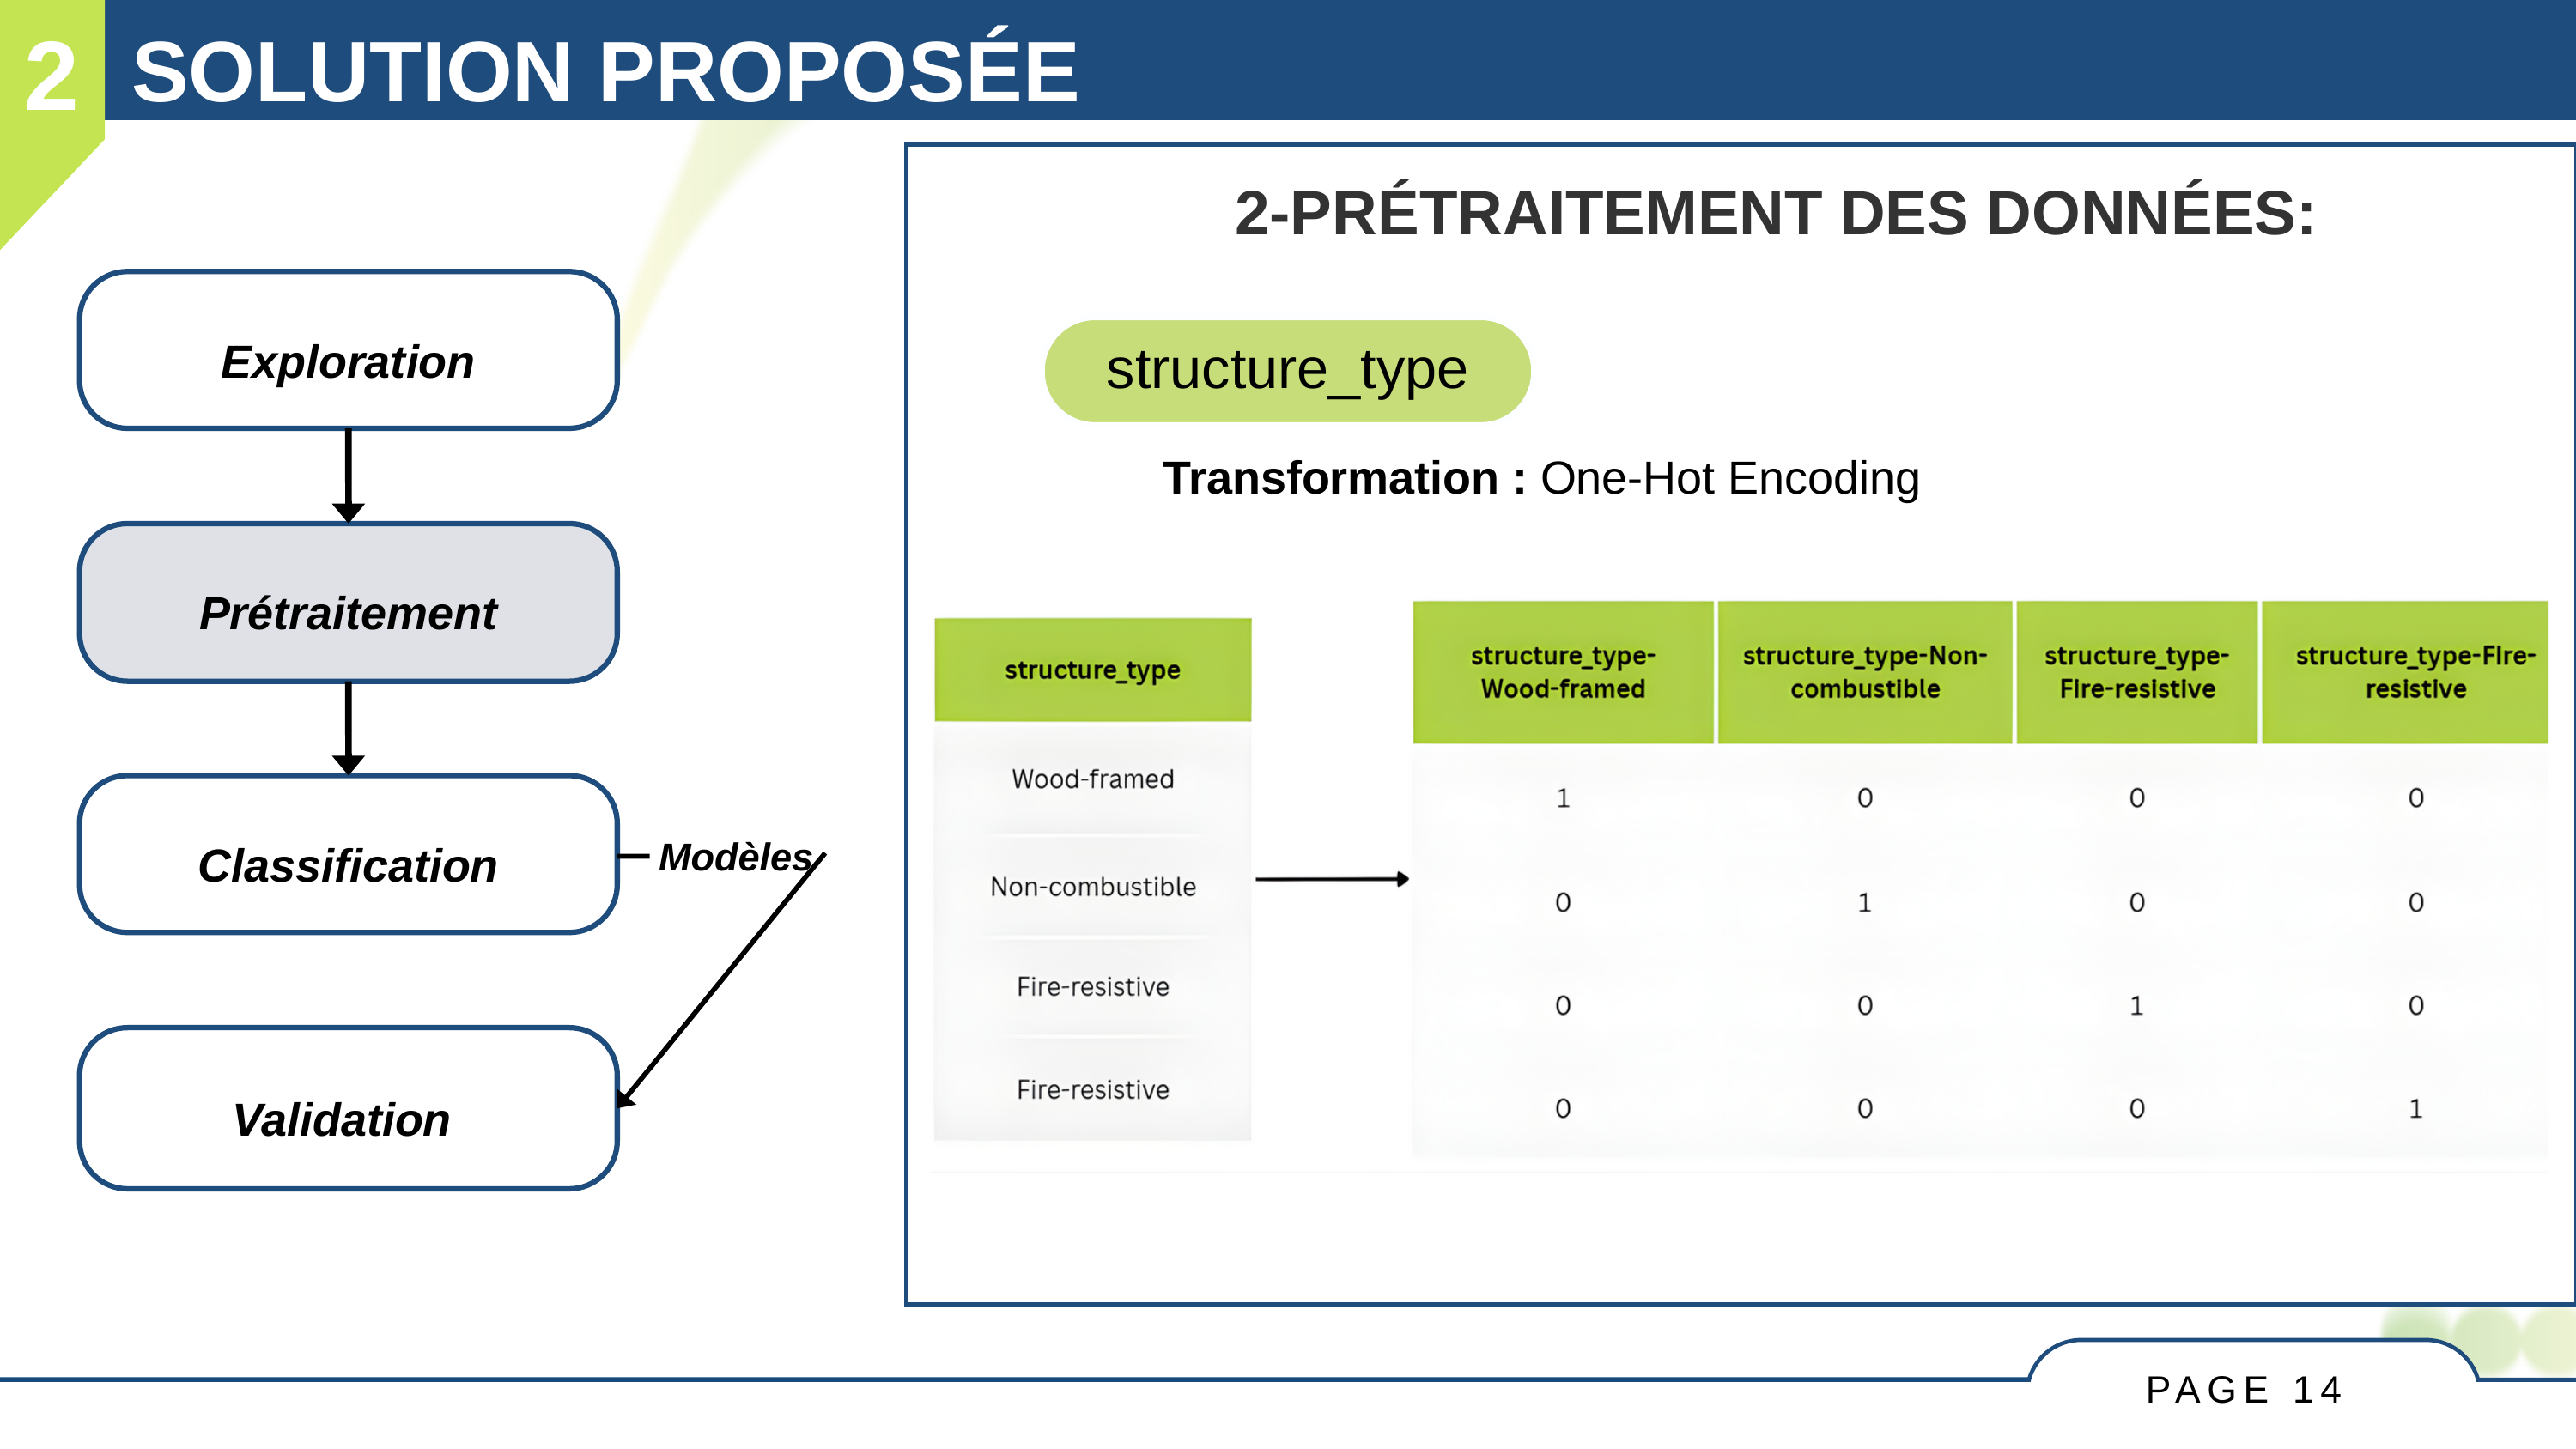

2

SOLUTION PROPOSÉE

2-PRÉTRAITEMENT DES DONNÉES:

Exploration

Prétraitement

  Modèles
Classification

Validation

structure_type

Transformation : One-Hot Encoding

PAGE 14